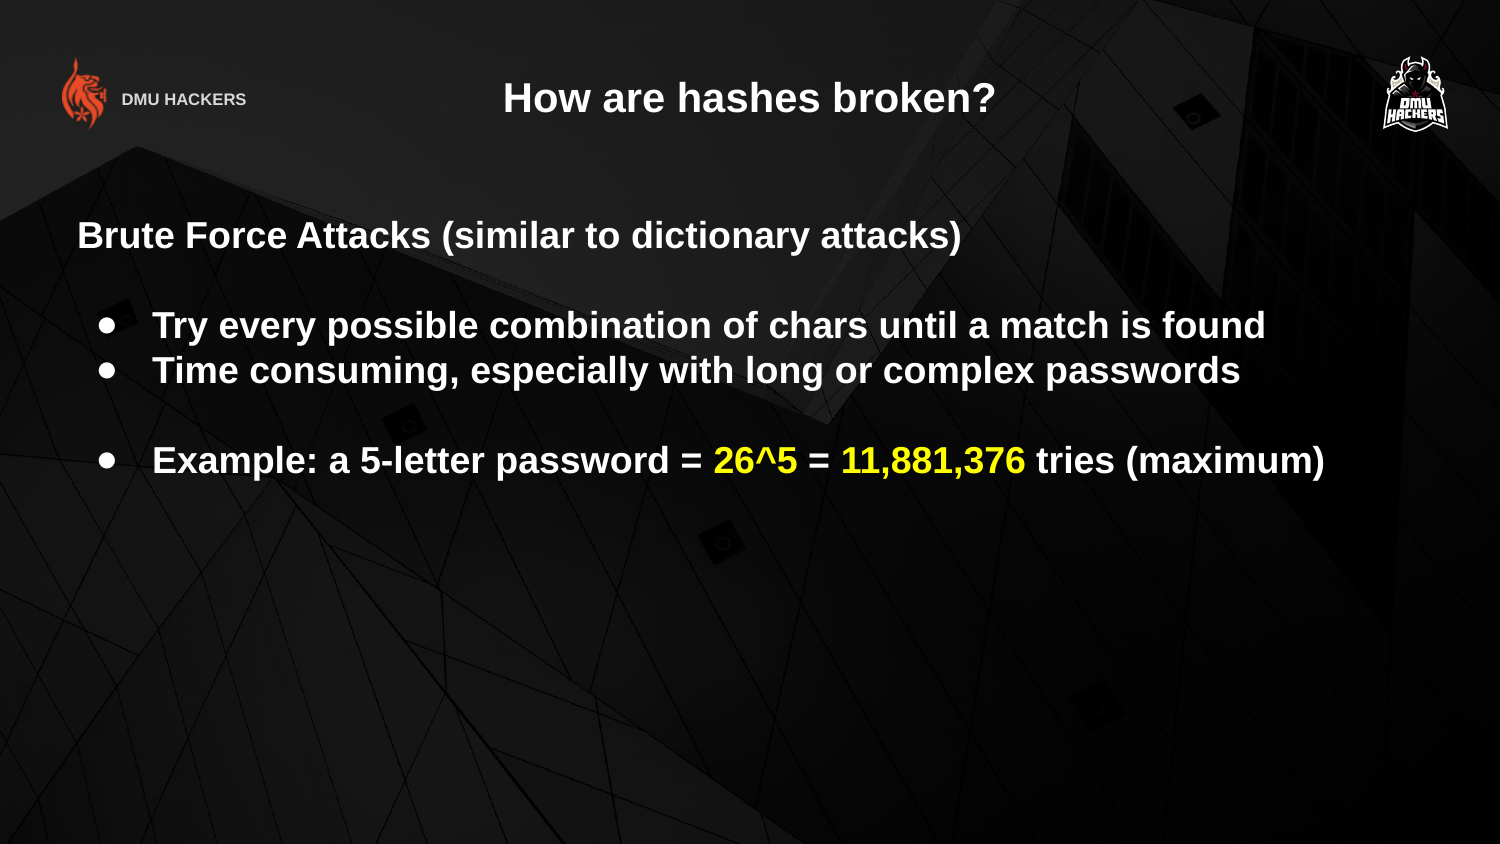

How are hashes broken?

DMU HACKERS
Brute Force Attacks (similar to dictionary attacks)

Try every possible combination of chars until a match is found
Time consuming, especially with long or complex passwords

Example: a 5-letter password = 26^5 = 11,881,376 tries (maximum)